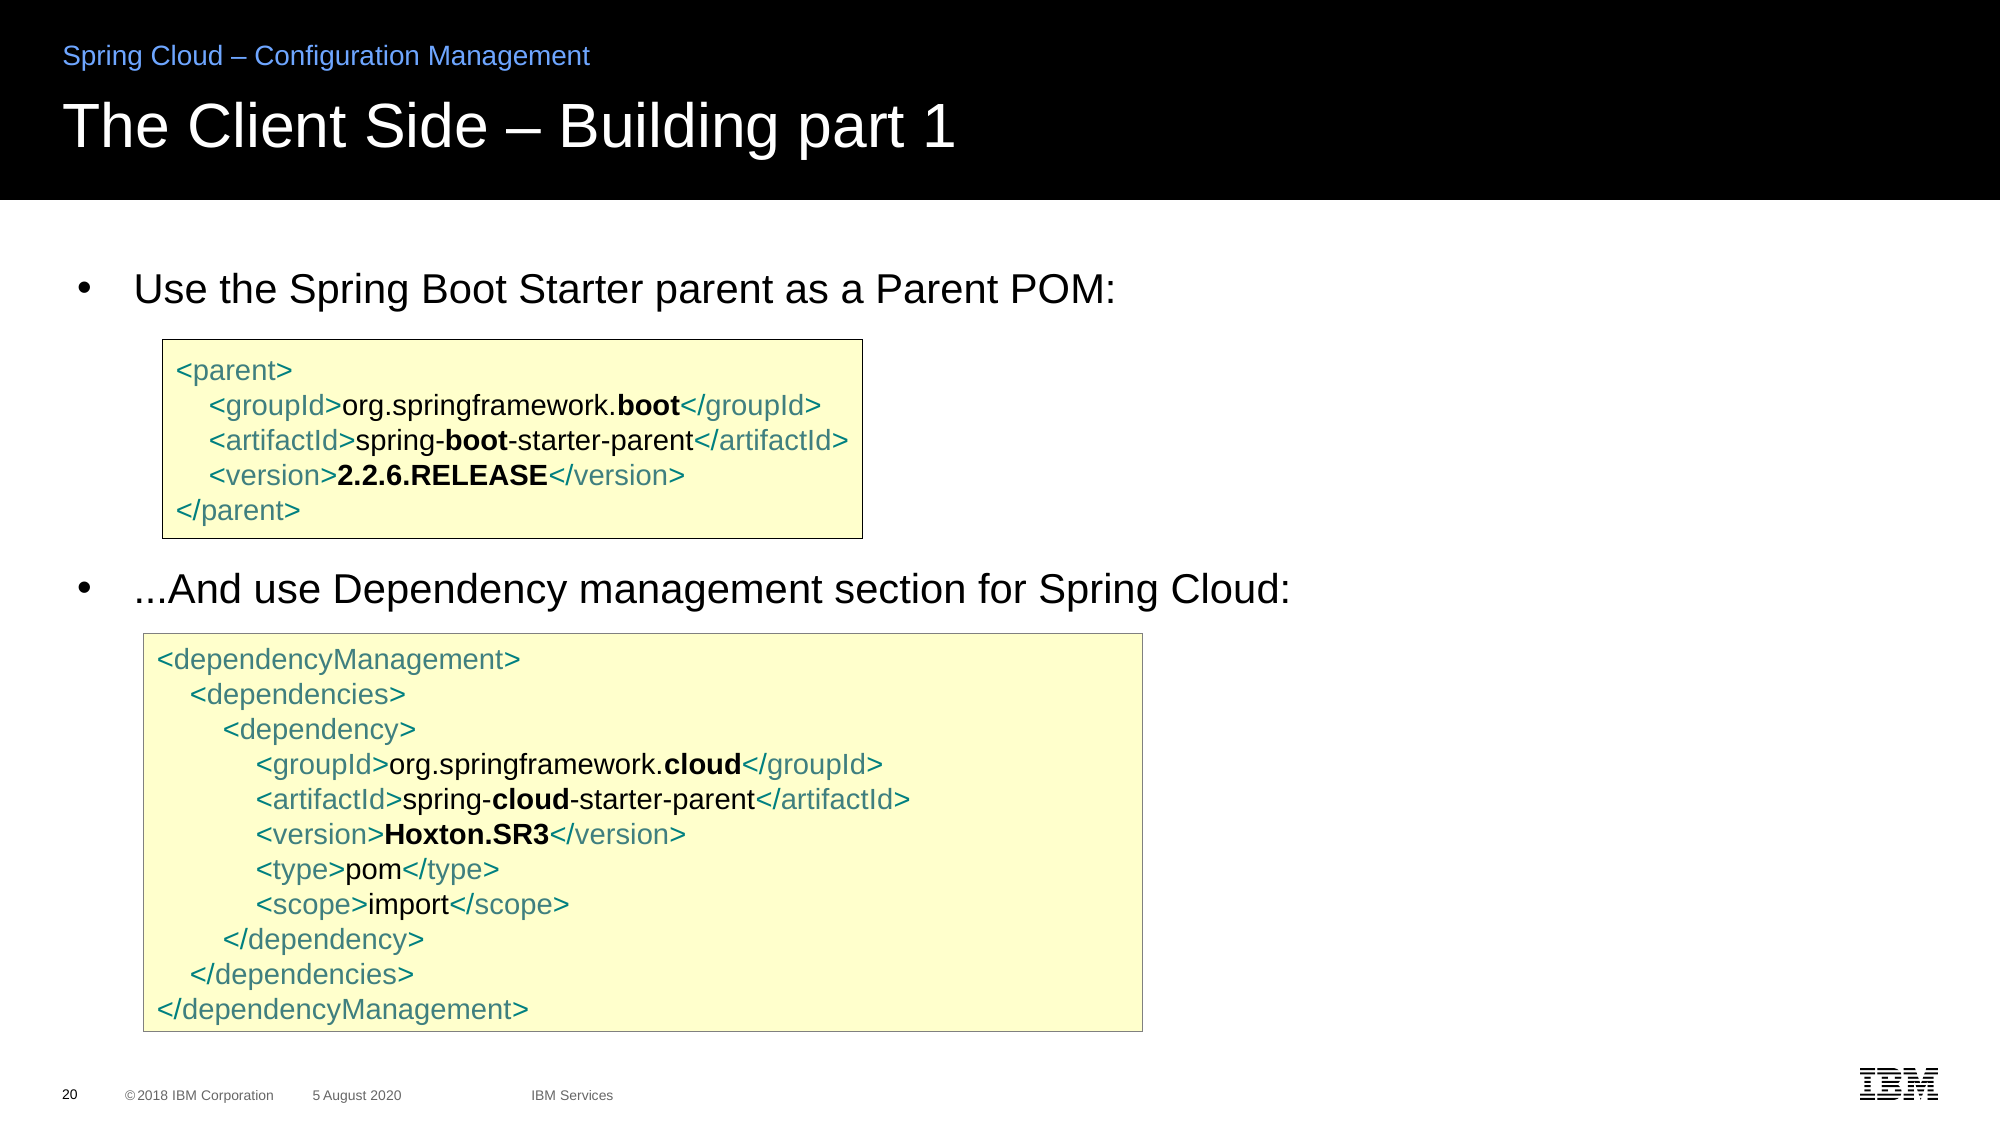

Spring Cloud – Configuration Management
# The Client Side – Building part 1
Use the Spring Boot Starter parent as a Parent POM:

...And use Dependency management section for Spring Cloud:
<parent>
    <groupId>org.springframework.boot</groupId>
    <artifactId>spring-boot-starter-parent</artifactId>
    <version>2.2.6.RELEASE</version>
</parent>
<dependencyManagement>
    <dependencies>
        <dependency>
            <groupId>org.springframework.cloud</groupId>
            <artifactId>spring-cloud-starter-parent</artifactId>
            <version>Hoxton.SR3</version>
            <type>pom</type>
            <scope>import</scope>
        </dependency>
    </dependencies>
</dependencyManagement>